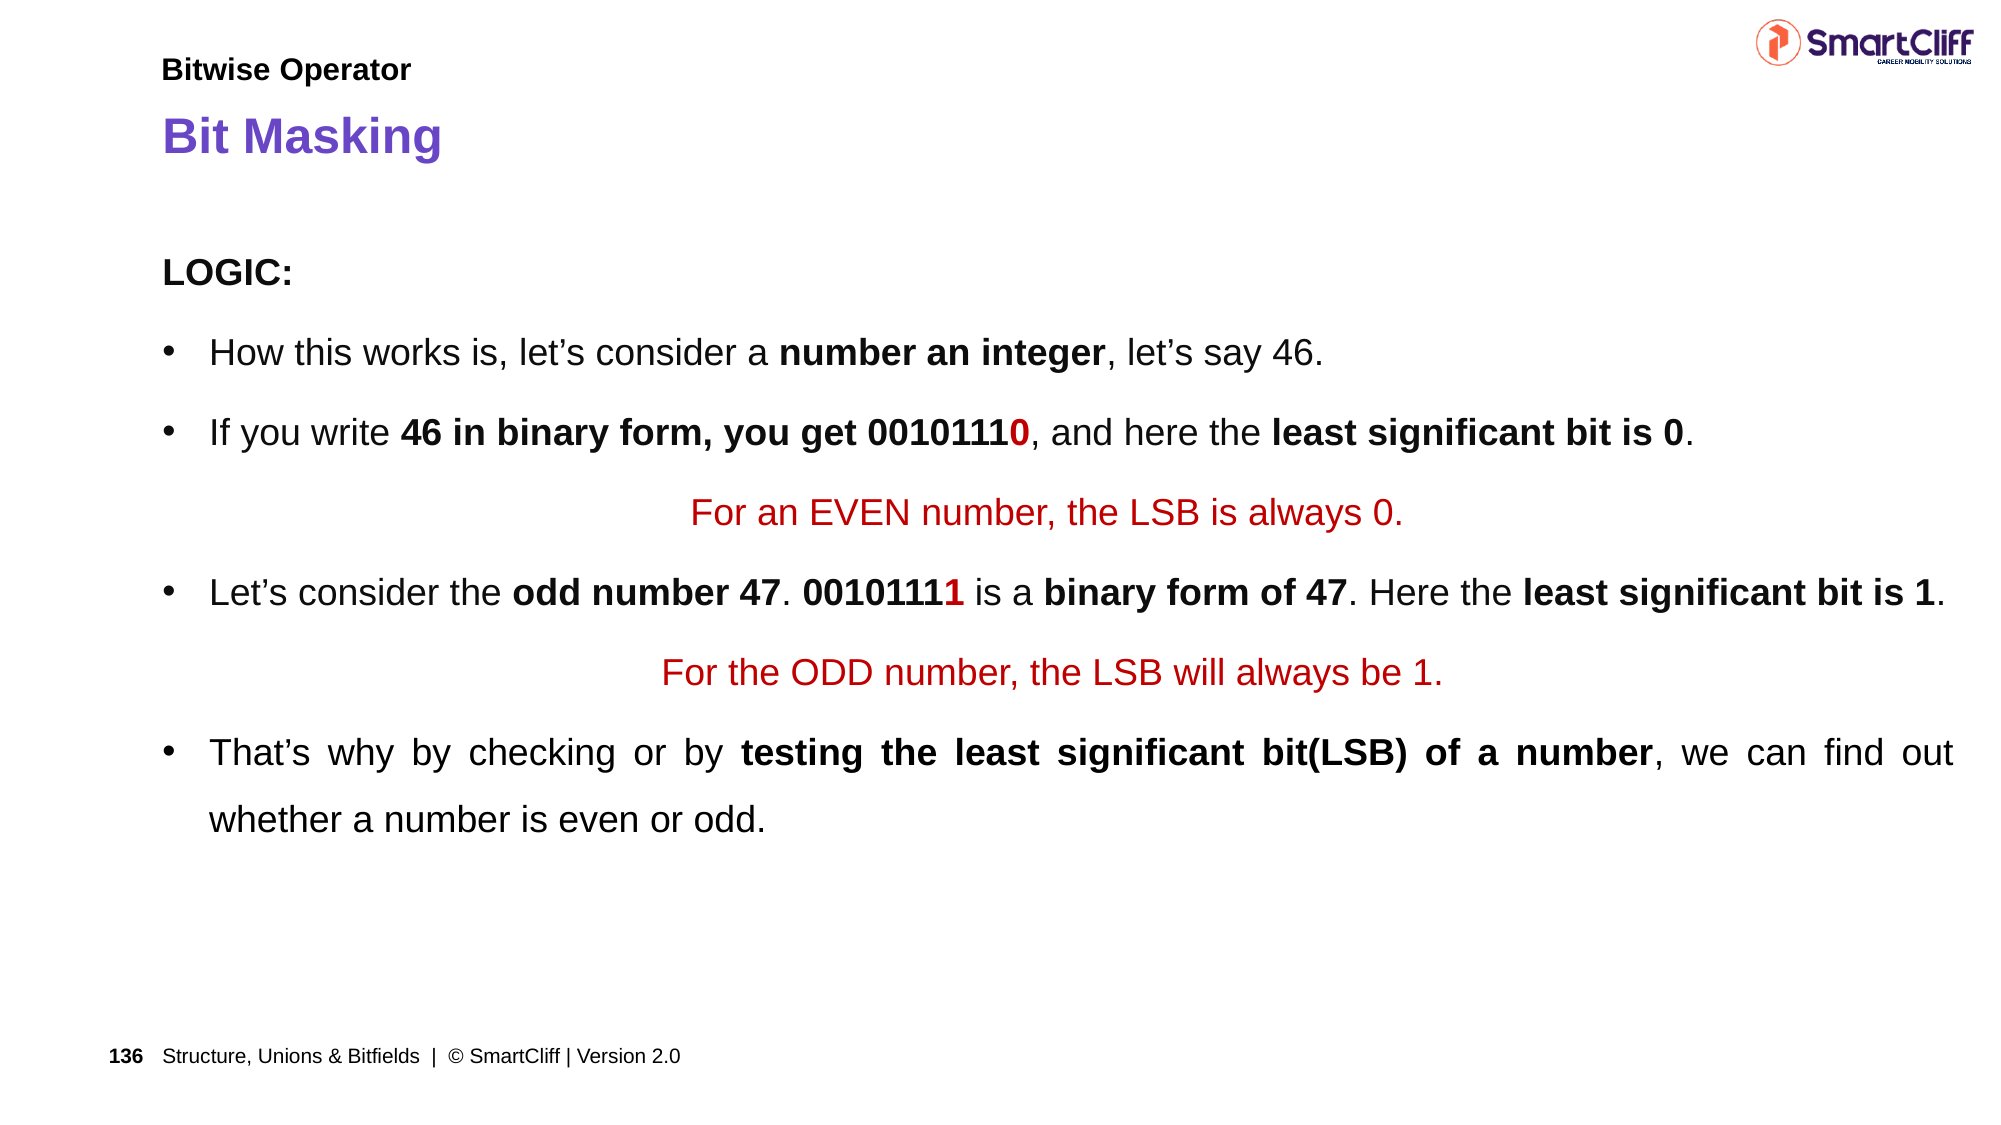

Bitwise Operator
# Bit Masking
LOGIC:
How this works is, let’s consider a number an integer, let’s say 46.
If you write 46 in binary form, you get 00101110, and here the least significant bit is 0.
For an EVEN number, the LSB is always 0.
Let’s consider the odd number 47. 00101111 is a binary form of 47. Here the least significant bit is 1.
For the ODD number, the LSB will always be 1.
That’s why by checking or by testing the least significant bit(LSB) of a number, we can find out whether a number is even or odd.

Structure, Unions & Bitfields  |  © SmartCliff | Version 2.0
136